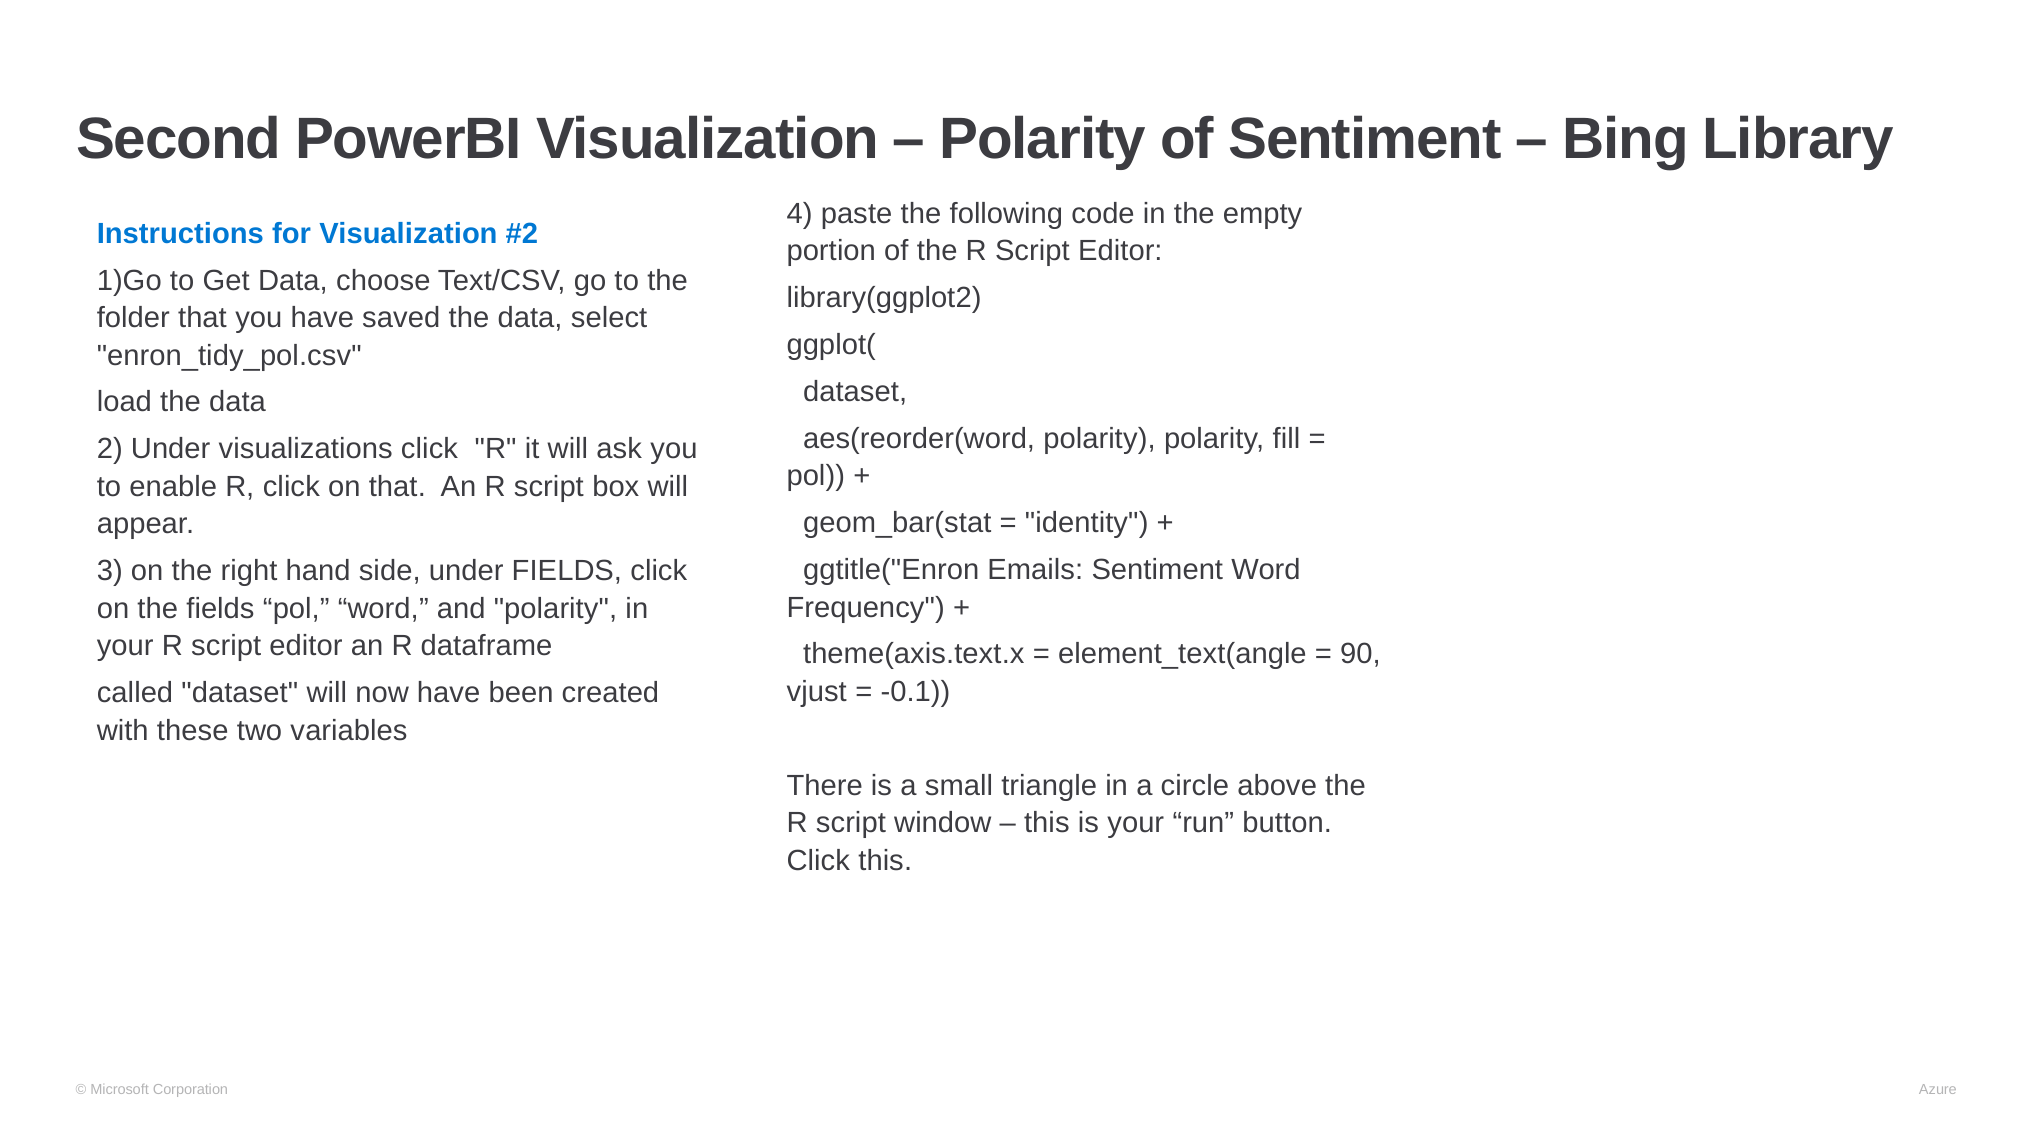

# Second PowerBI Visualization – Polarity of Sentiment – Bing Library
4) paste the following code in the empty portion of the R Script Editor:
library(ggplot2)
ggplot(
  dataset,
  aes(reorder(word, polarity), polarity, fill = pol)) +
  geom_bar(stat = "identity") +
  ggtitle("Enron Emails: Sentiment Word Frequency") +
  theme(axis.text.x = element_text(angle = 90, vjust = -0.1))

There is a small triangle in a circle above the R script window – this is your “run” button. Click this.

Instructions for Visualization #2
1)Go to Get Data, choose Text/CSV, go to the folder that you have saved the data, select "enron_tidy_pol.csv"
load the data
2) Under visualizations click  "R" it will ask you to enable R, click on that.  An R script box will appear.
3) on the right hand side, under FIELDS, click on the fields “pol,” “word,” and "polarity", in your R script editor an R dataframe
called "dataset" will now have been created with these two variables

© Microsoft Corporation                                                                                  								                                   Azure